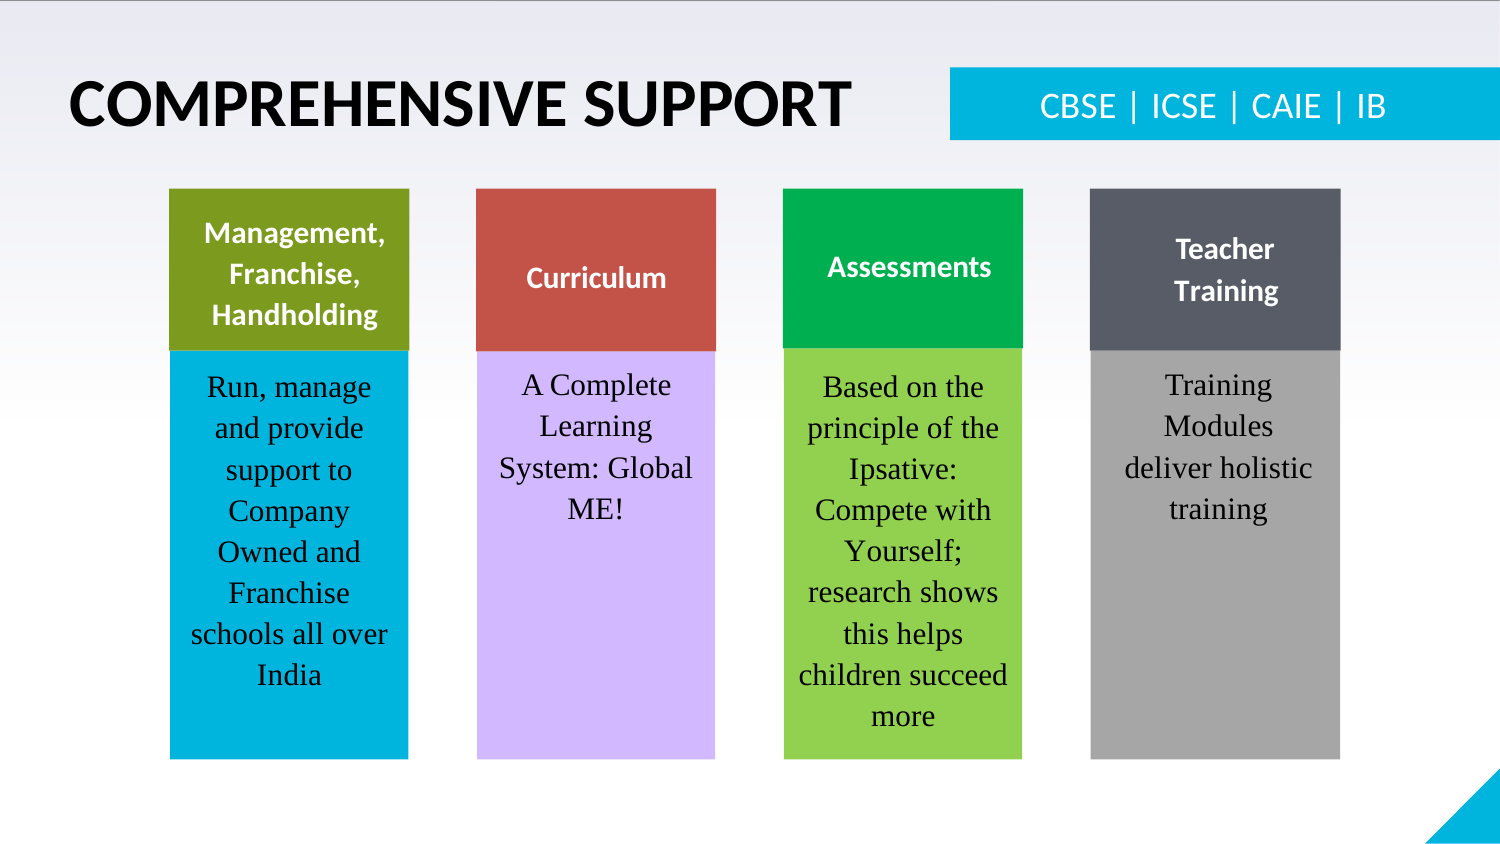

COMPREHENSIVE SUPPORT

CBSE | ICSE | CAIE | IB

Management, Franchise, Handholding
Teacher Training
Assessments
Curriculum

A Complete Learning System: Global ME!
Training Modules deliver holistic training
Based on the principle of the Ipsative: Compete with Yourself; research shows this helps children succeed more
Run, manage and provide support to Company Owned and Franchise schools all over India